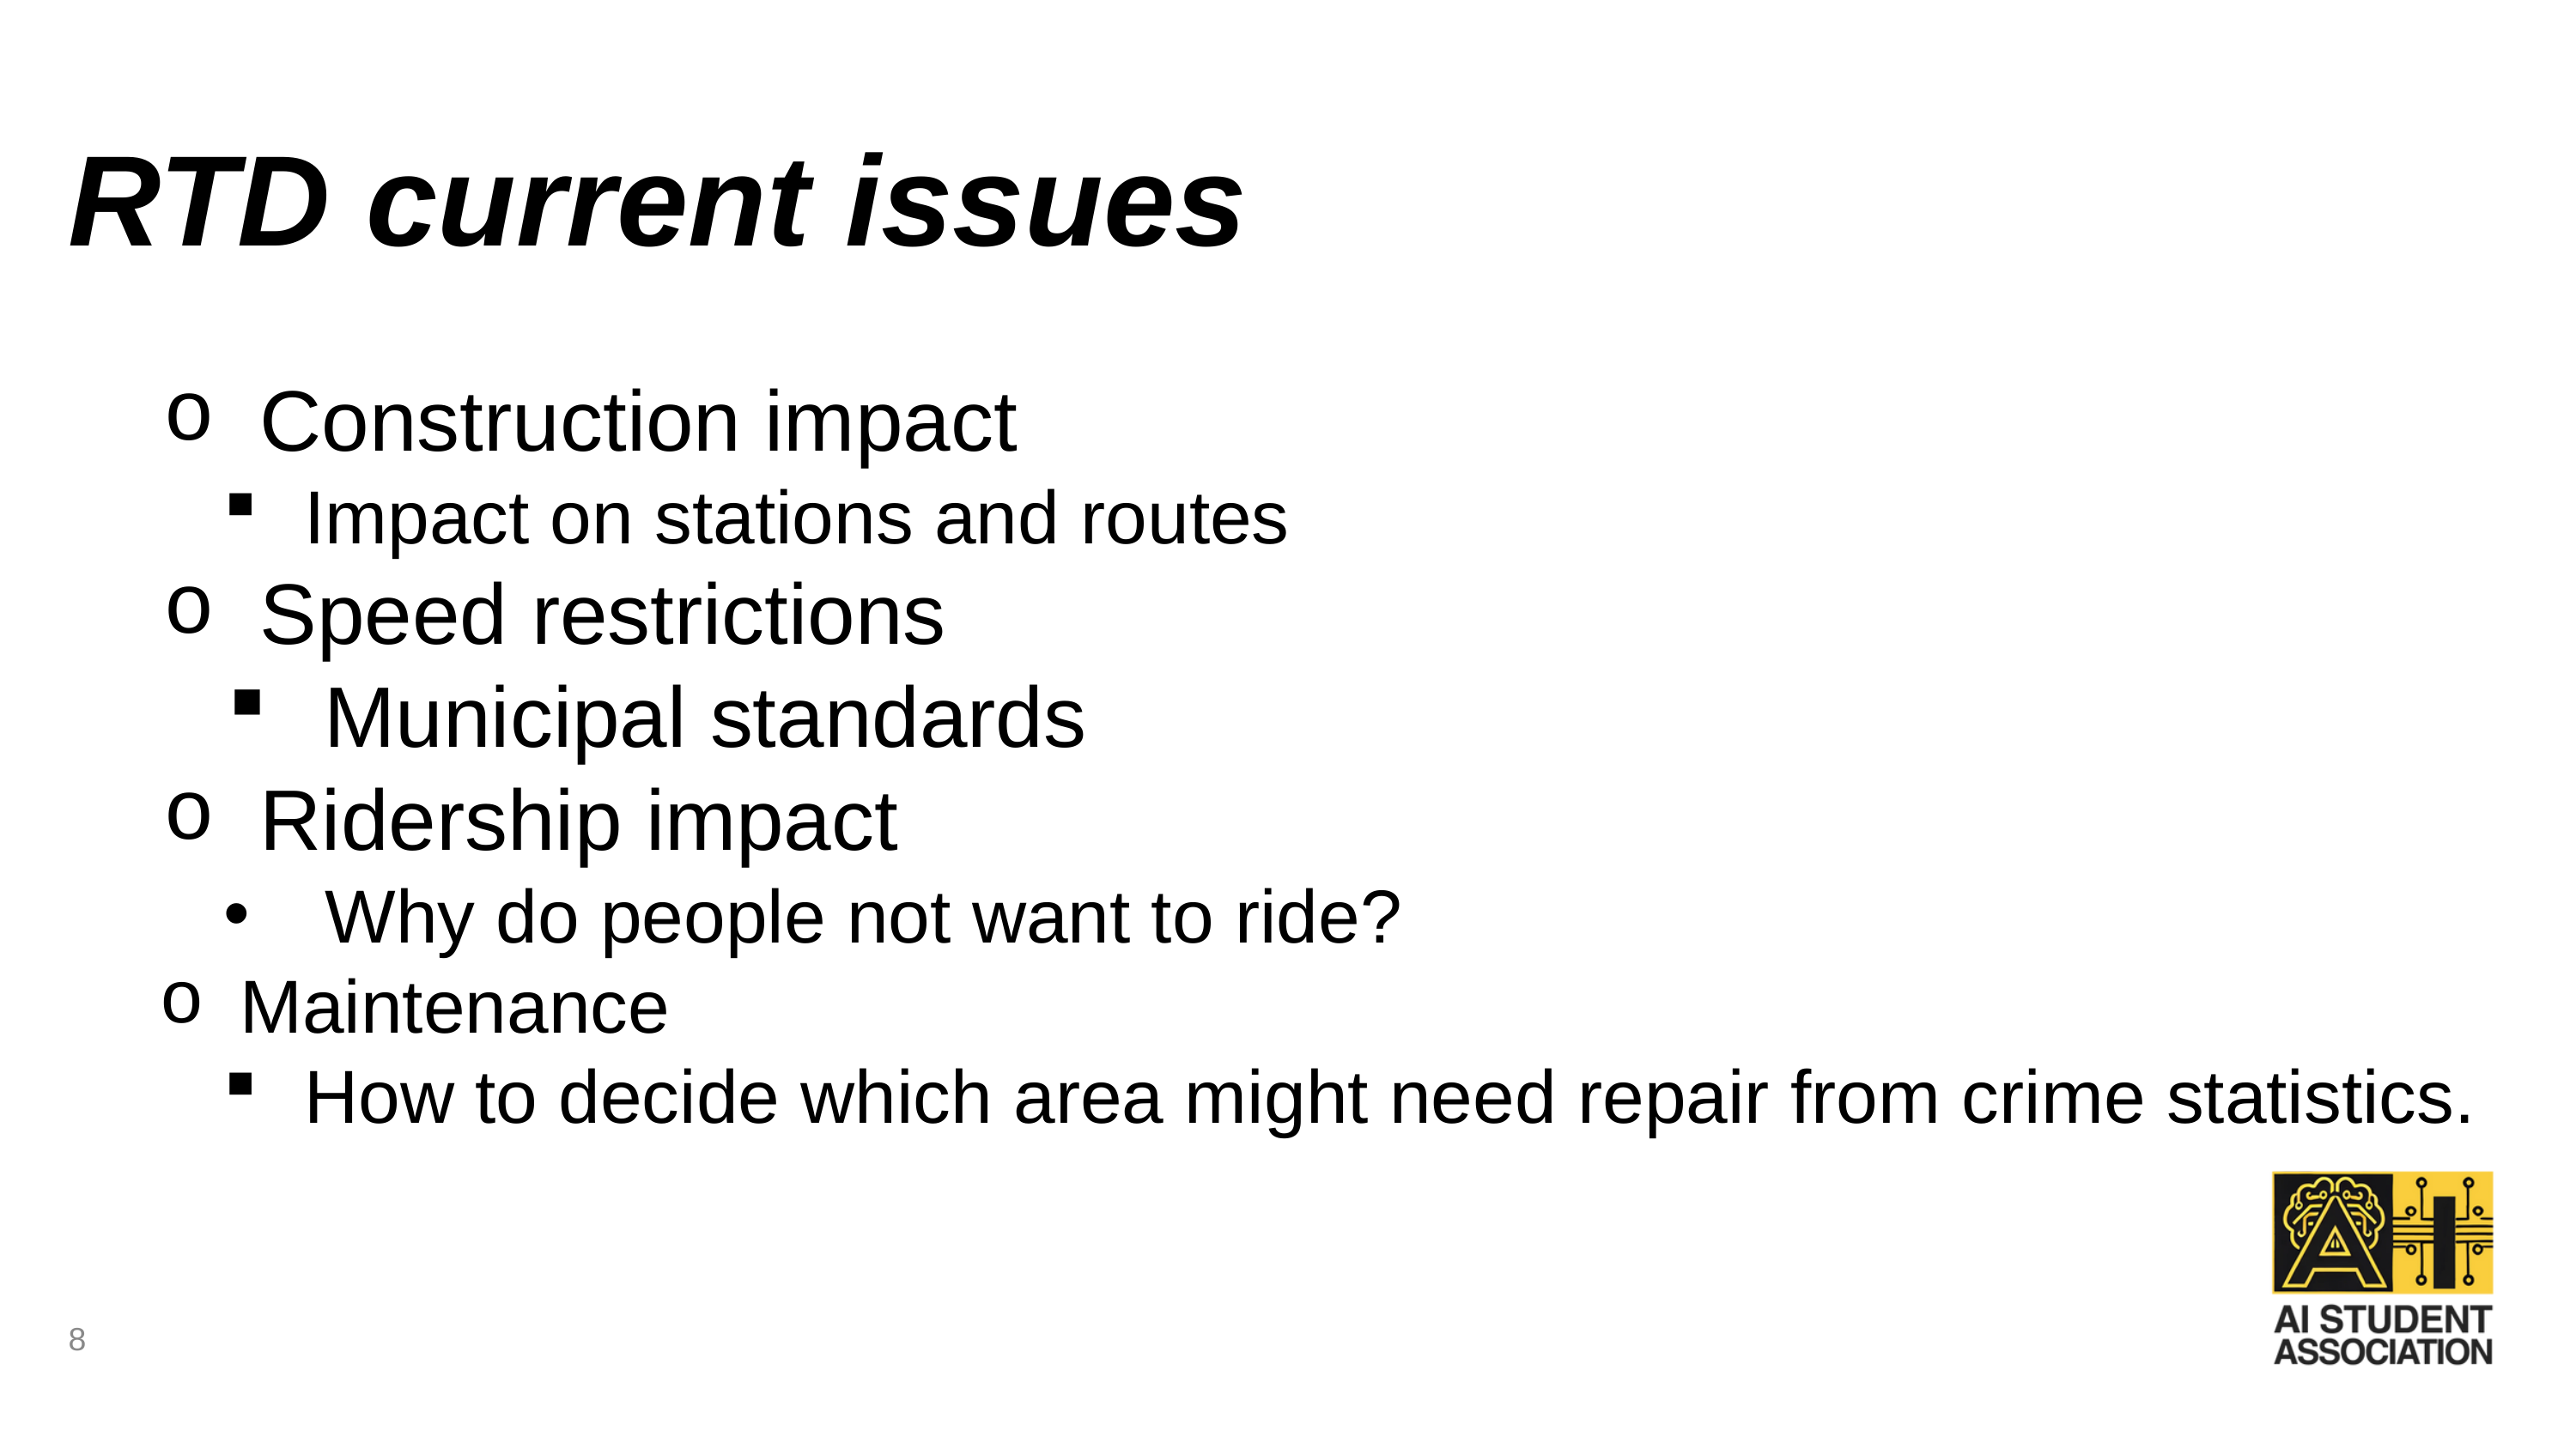

RTD current issues

Construction impact
Impact on stations and routes
Speed restrictions
Municipal standards
Ridership impact
 Why do people not want to ride?
Maintenance
How to decide which area might need repair from crime statistics.

8